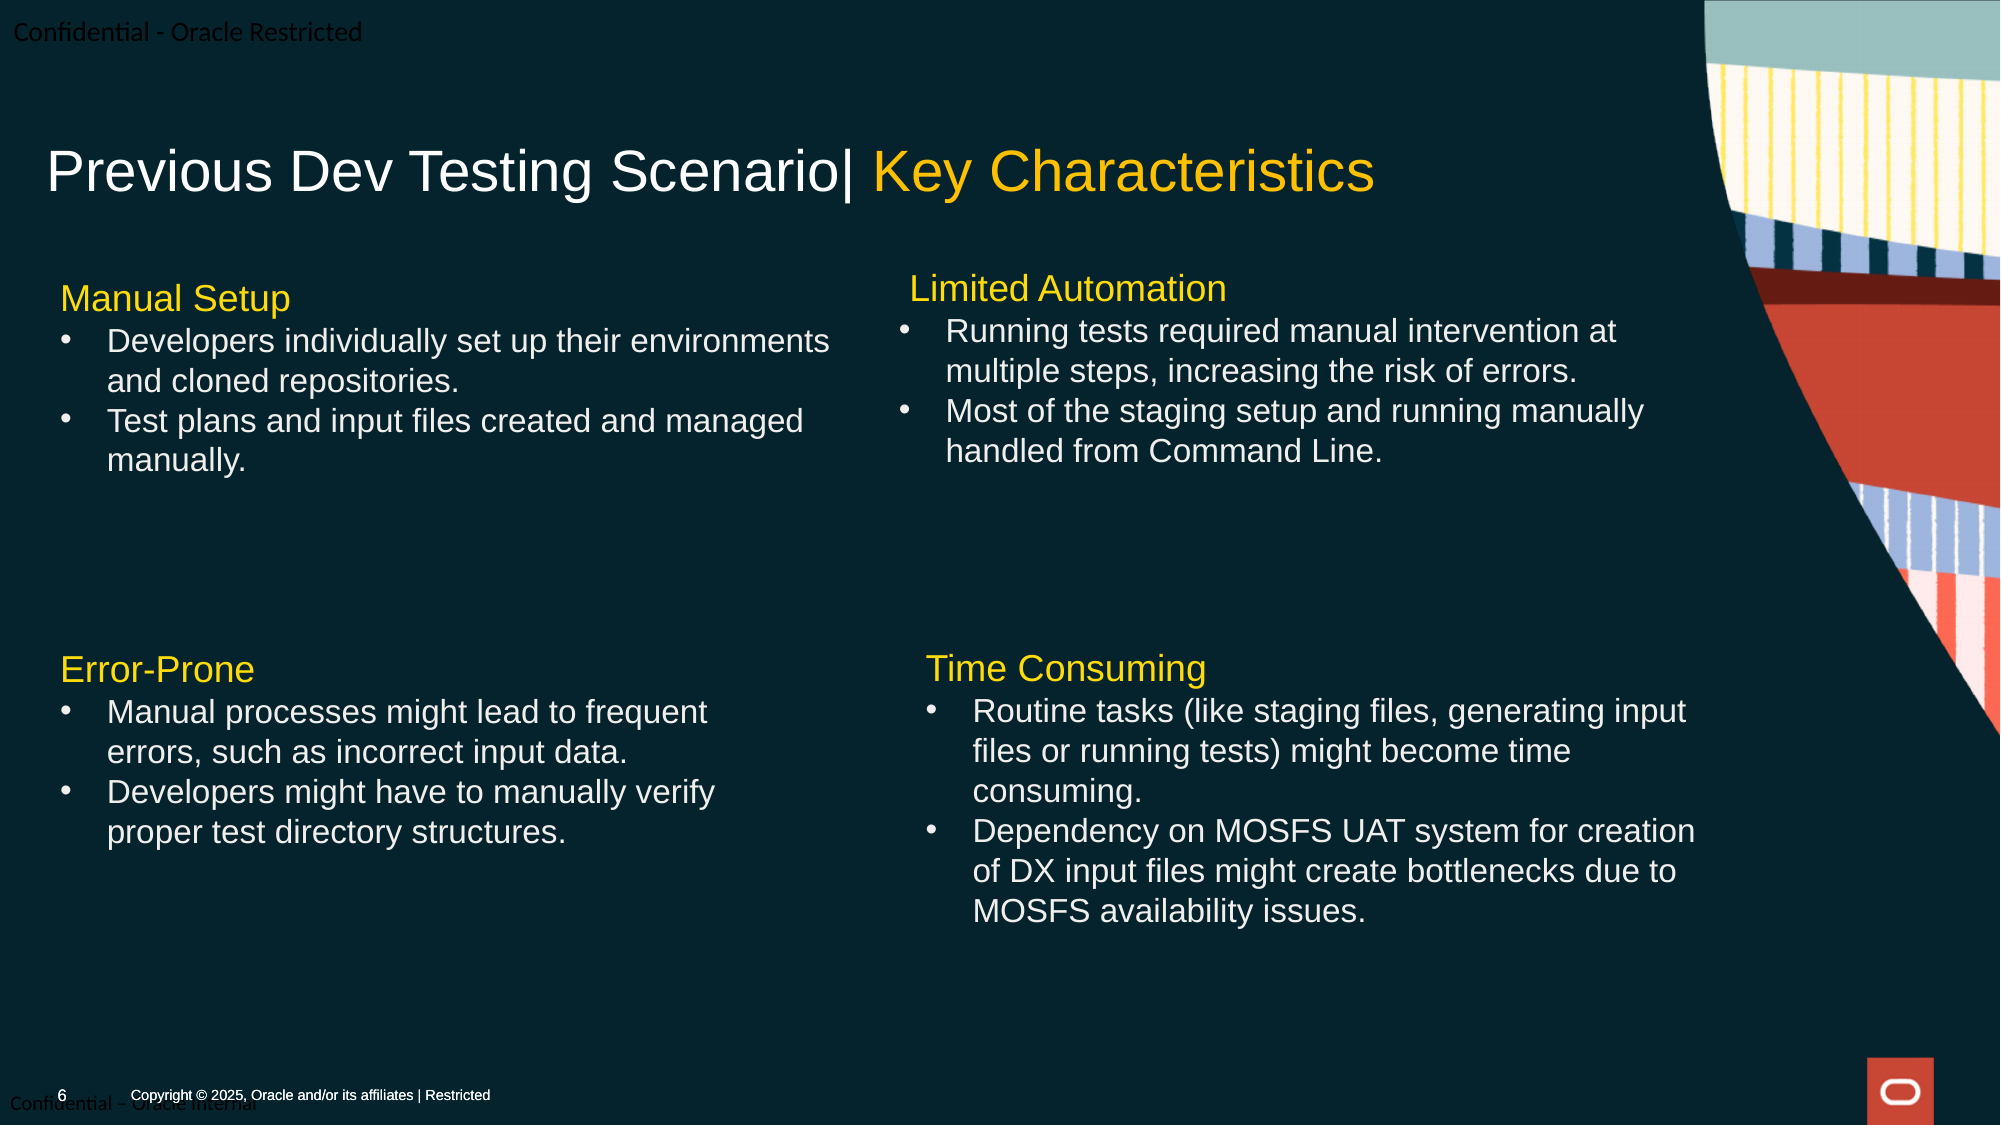

# Previous Dev Testing Scenario| Key Characteristics
 Limited Automation
Running tests required manual intervention at multiple steps, increasing the risk of errors.
Most of the staging setup and running manually handled from Command Line.
Manual Setup
Developers individually set up their environments and cloned repositories.
Test plans and input files created and managed manually.
Time Consuming
Routine tasks (like staging files, generating input files or running tests) might become time consuming.
Dependency on MOSFS UAT system for creation of DX input files might create bottlenecks due to MOSFS availability issues.
Error-Prone
Manual processes might lead to frequent errors, such as incorrect input data.
Developers might have to manually verify proper test directory structures.

6
6
Copyright © 2025, Oracle and/or its affiliates | Restricted
Copyright © 2025, Oracle and/or its affiliates | Restricted